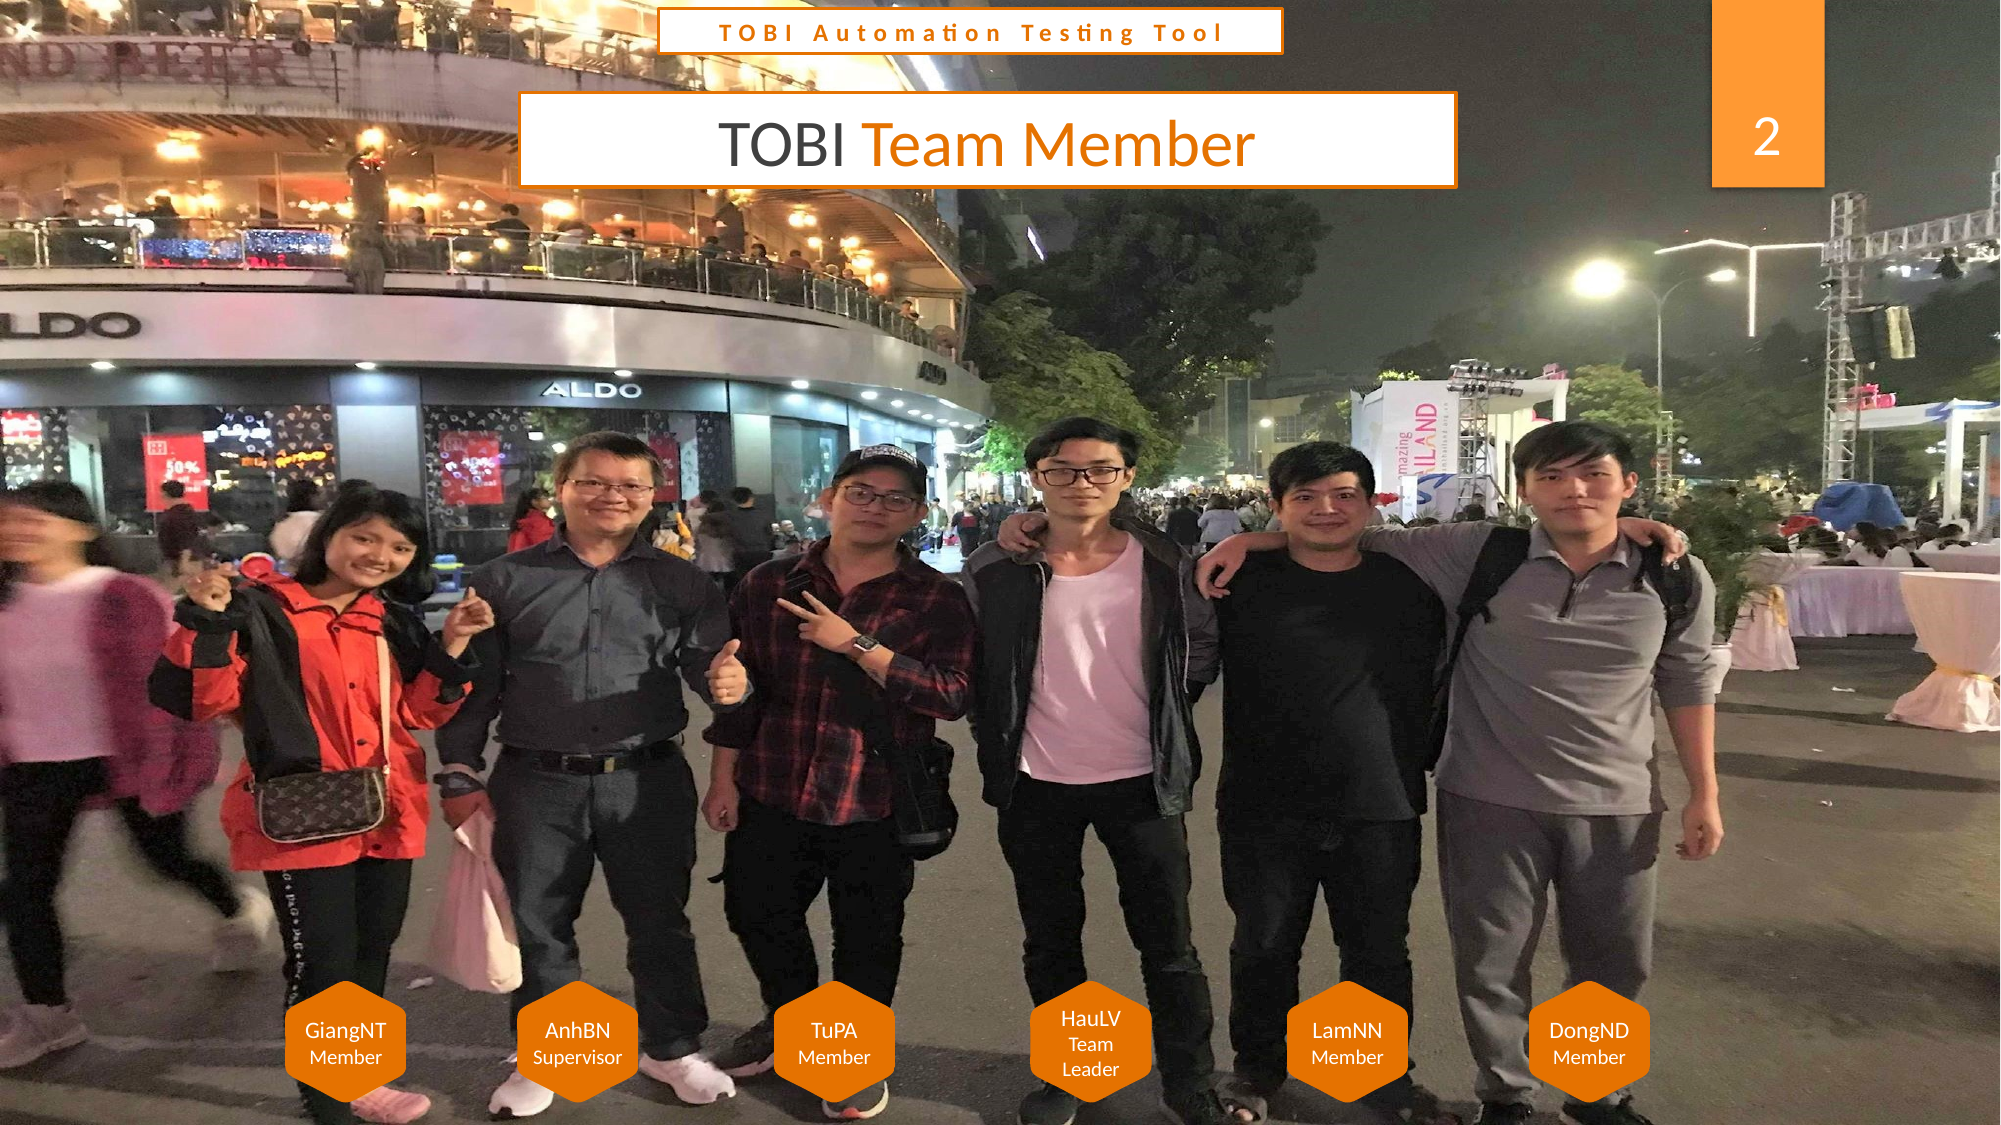

TOBI Automation Testing Tool
TOBI Team Member
2
GiangNT
Member
TuPA
Member
HauLV
Team Leader
LamNN
Member
DongND
Member
AnhBN
Supervisor